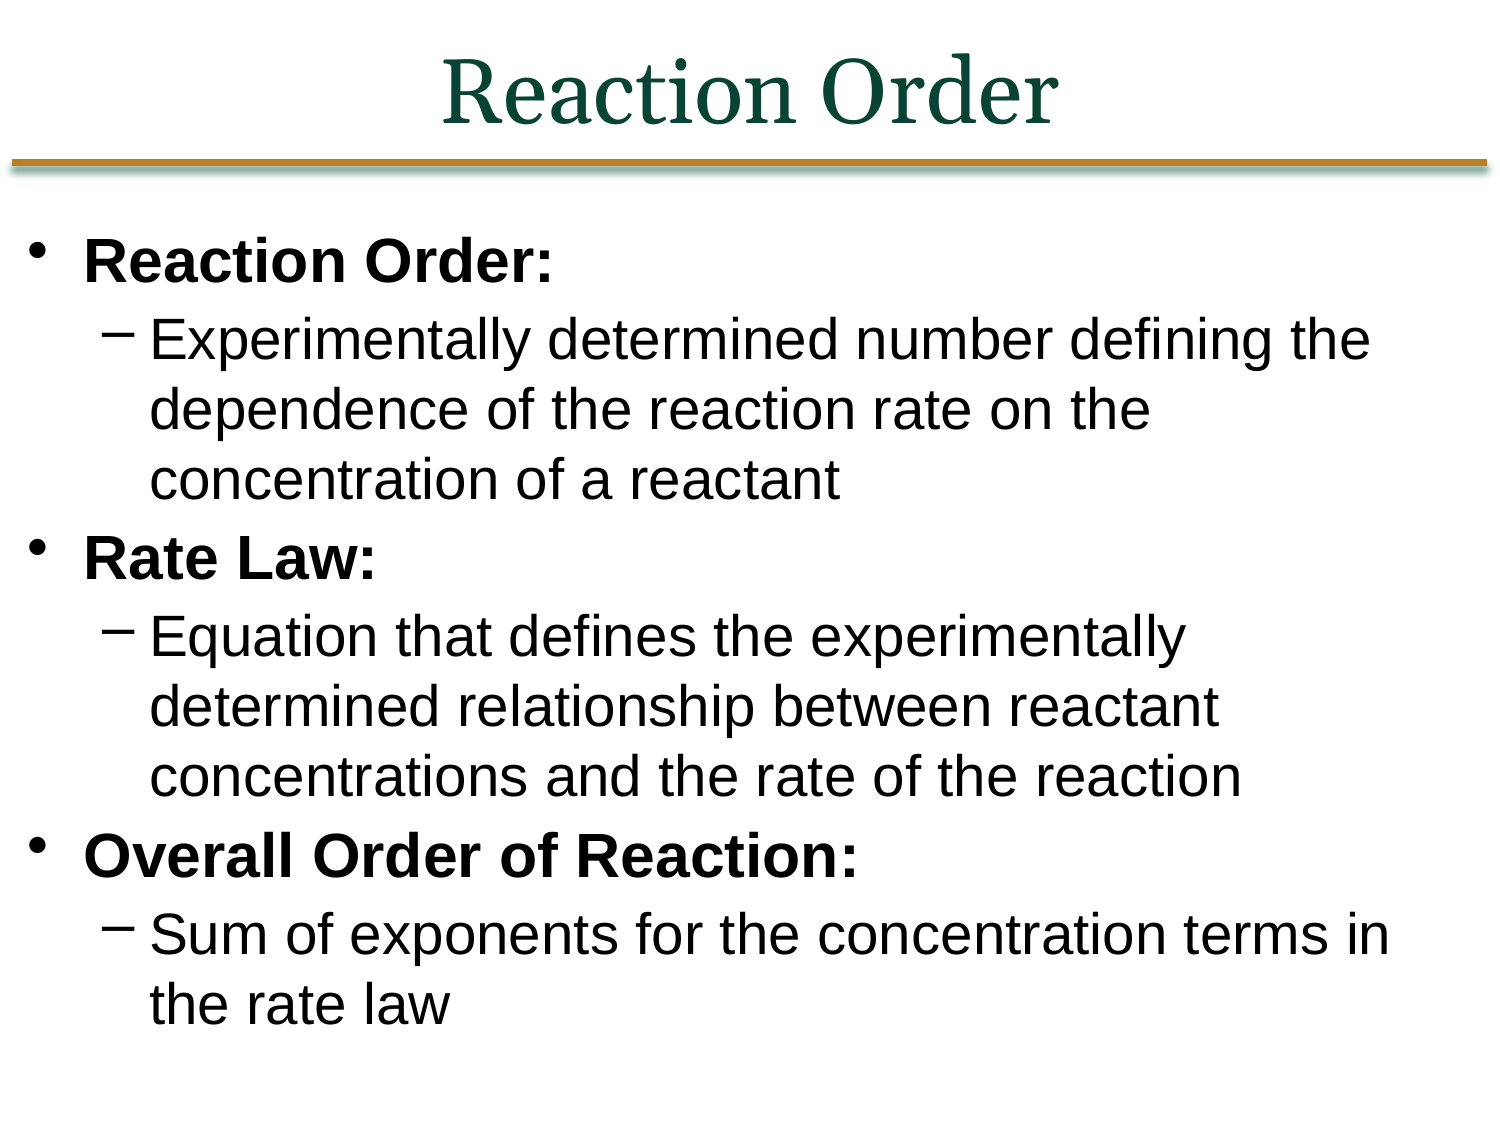

Reaction Order
Reaction Order:
Experimentally determined number defining the dependence of the reaction rate on the concentration of a reactant
Rate Law:
Equation that defines the experimentally determined relationship between reactant concentrations and the rate of the reaction
Overall Order of Reaction:
Sum of exponents for the concentration terms in the rate law